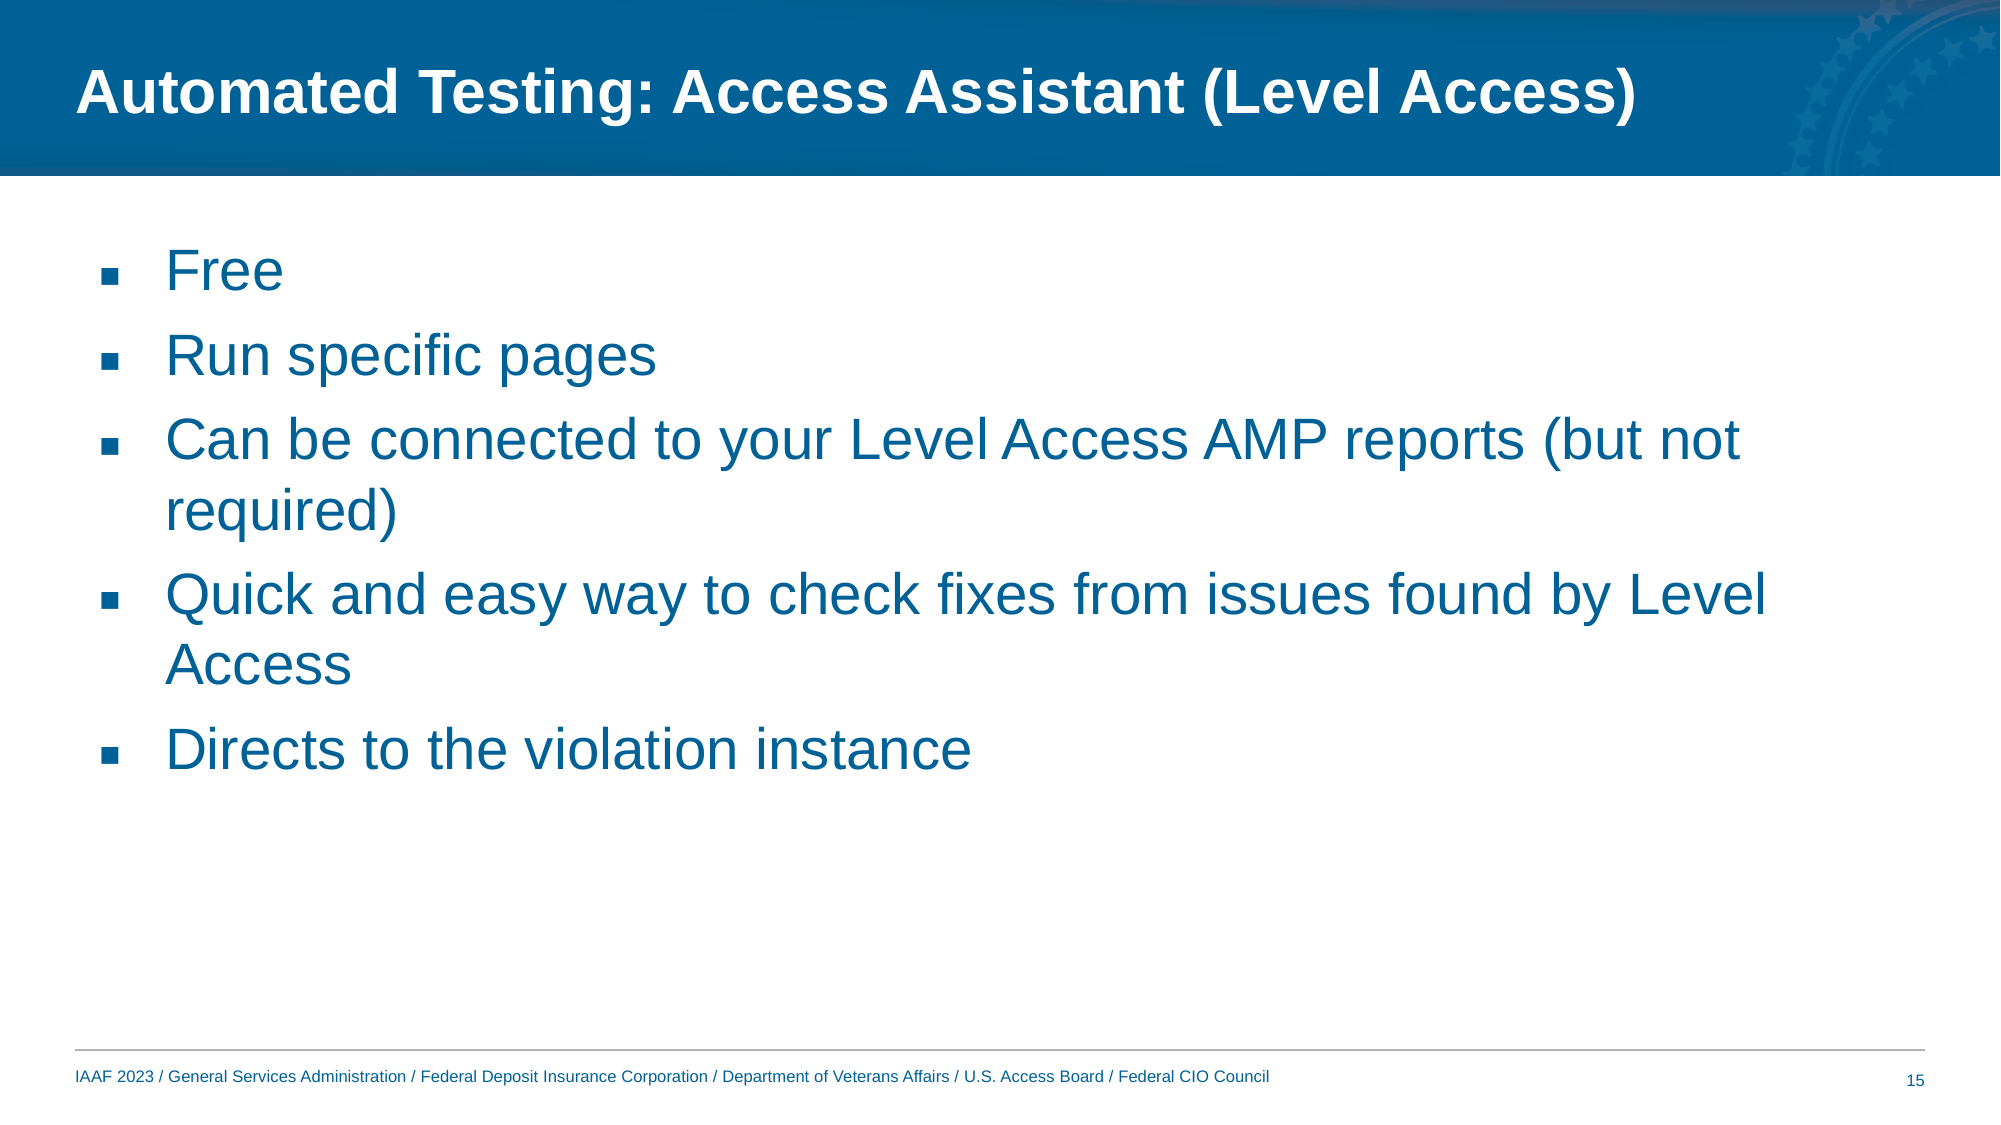

# Automated Testing: Access Assistant (Level Access)
Free
Run specific pages
Can be connected to your Level Access AMP reports (but not required)
Quick and easy way to check fixes from issues found by Level Access
Directs to the violation instance

15